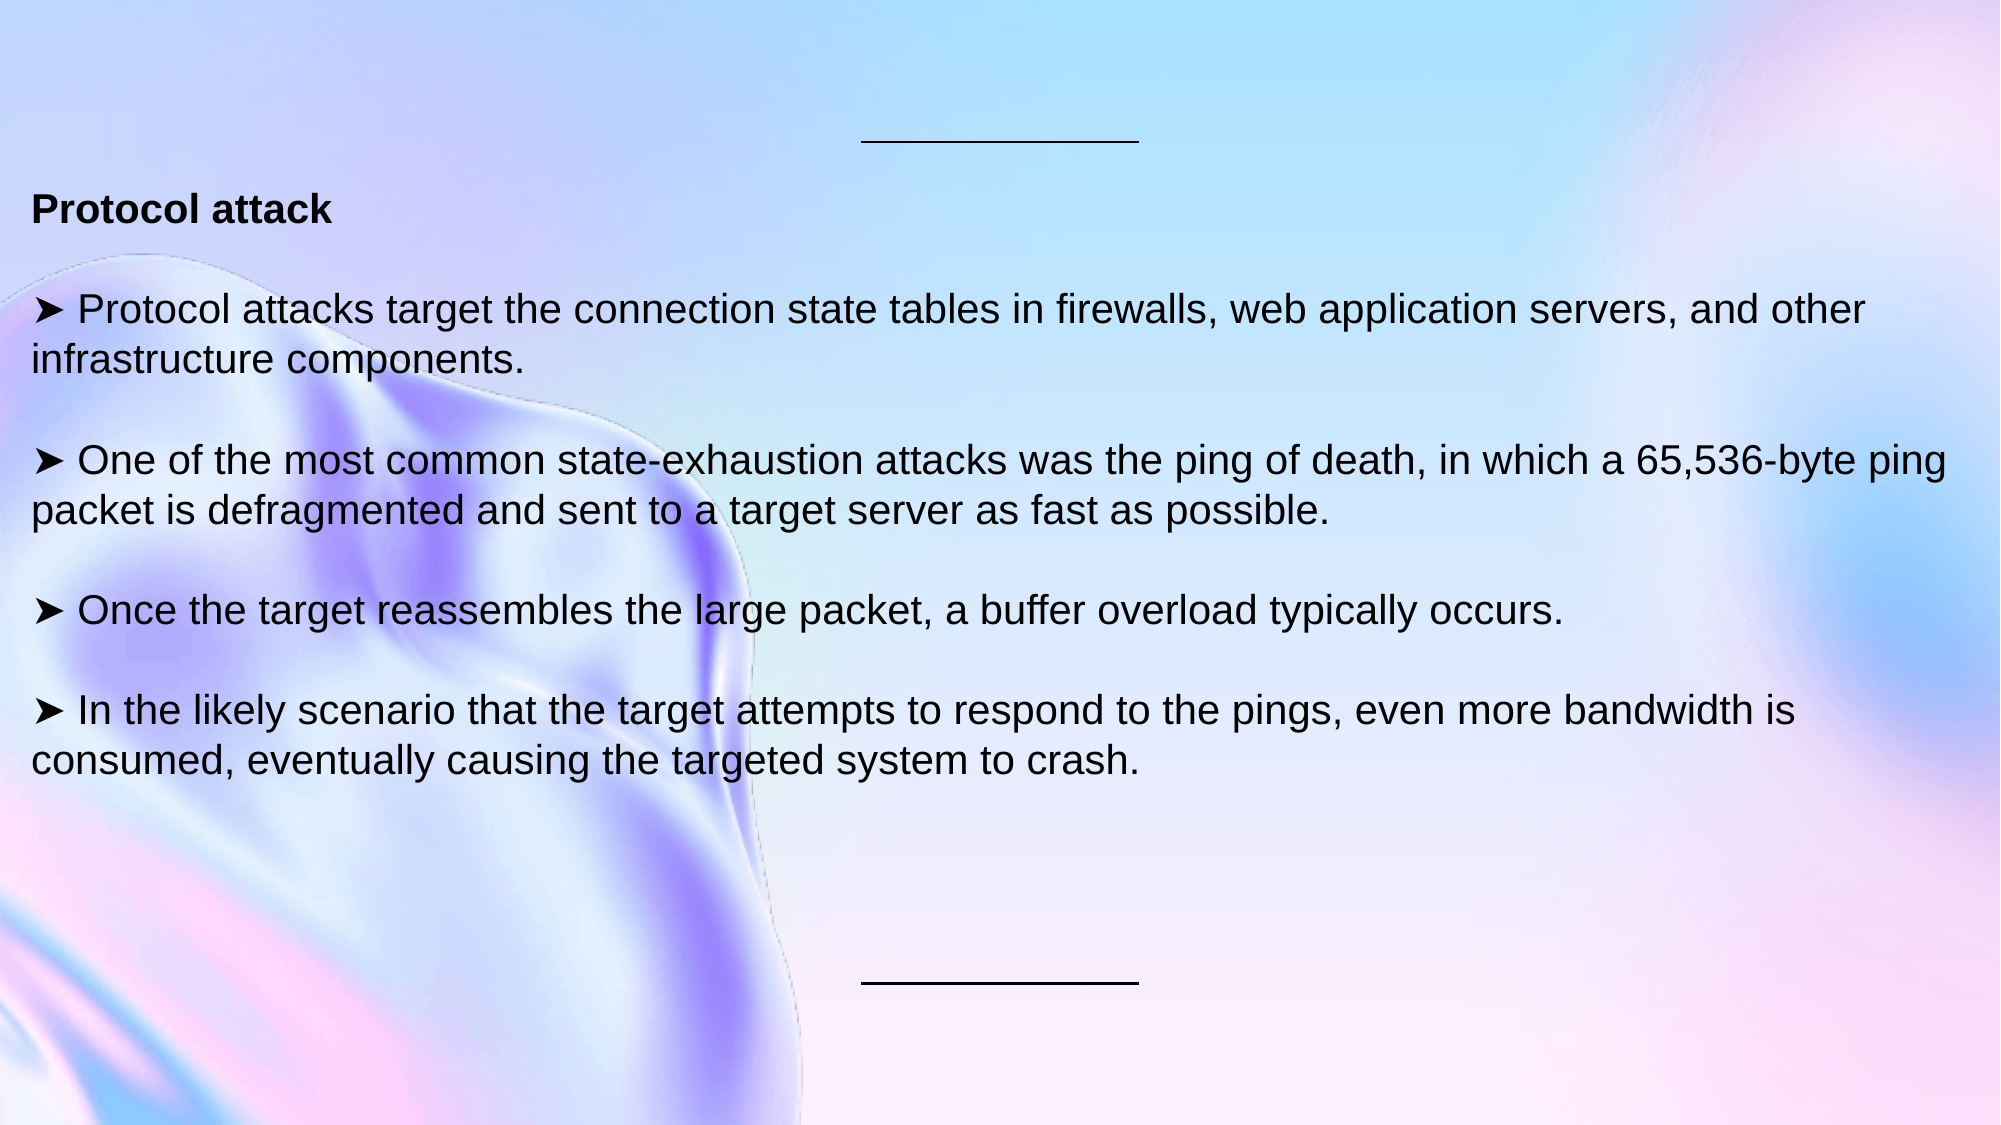

Protocol attack

➤ Protocol attacks target the connection state tables in firewalls, web application servers, and other infrastructure components.

➤ One of the most common state-exhaustion attacks was the ping of death, in which a 65,536-byte ping packet is defragmented and sent to a target server as fast as possible.

➤ Once the target reassembles the large packet, a buffer overload typically occurs.

➤ In the likely scenario that the target attempts to respond to the pings, even more bandwidth is consumed, eventually causing the targeted system to crash.
13